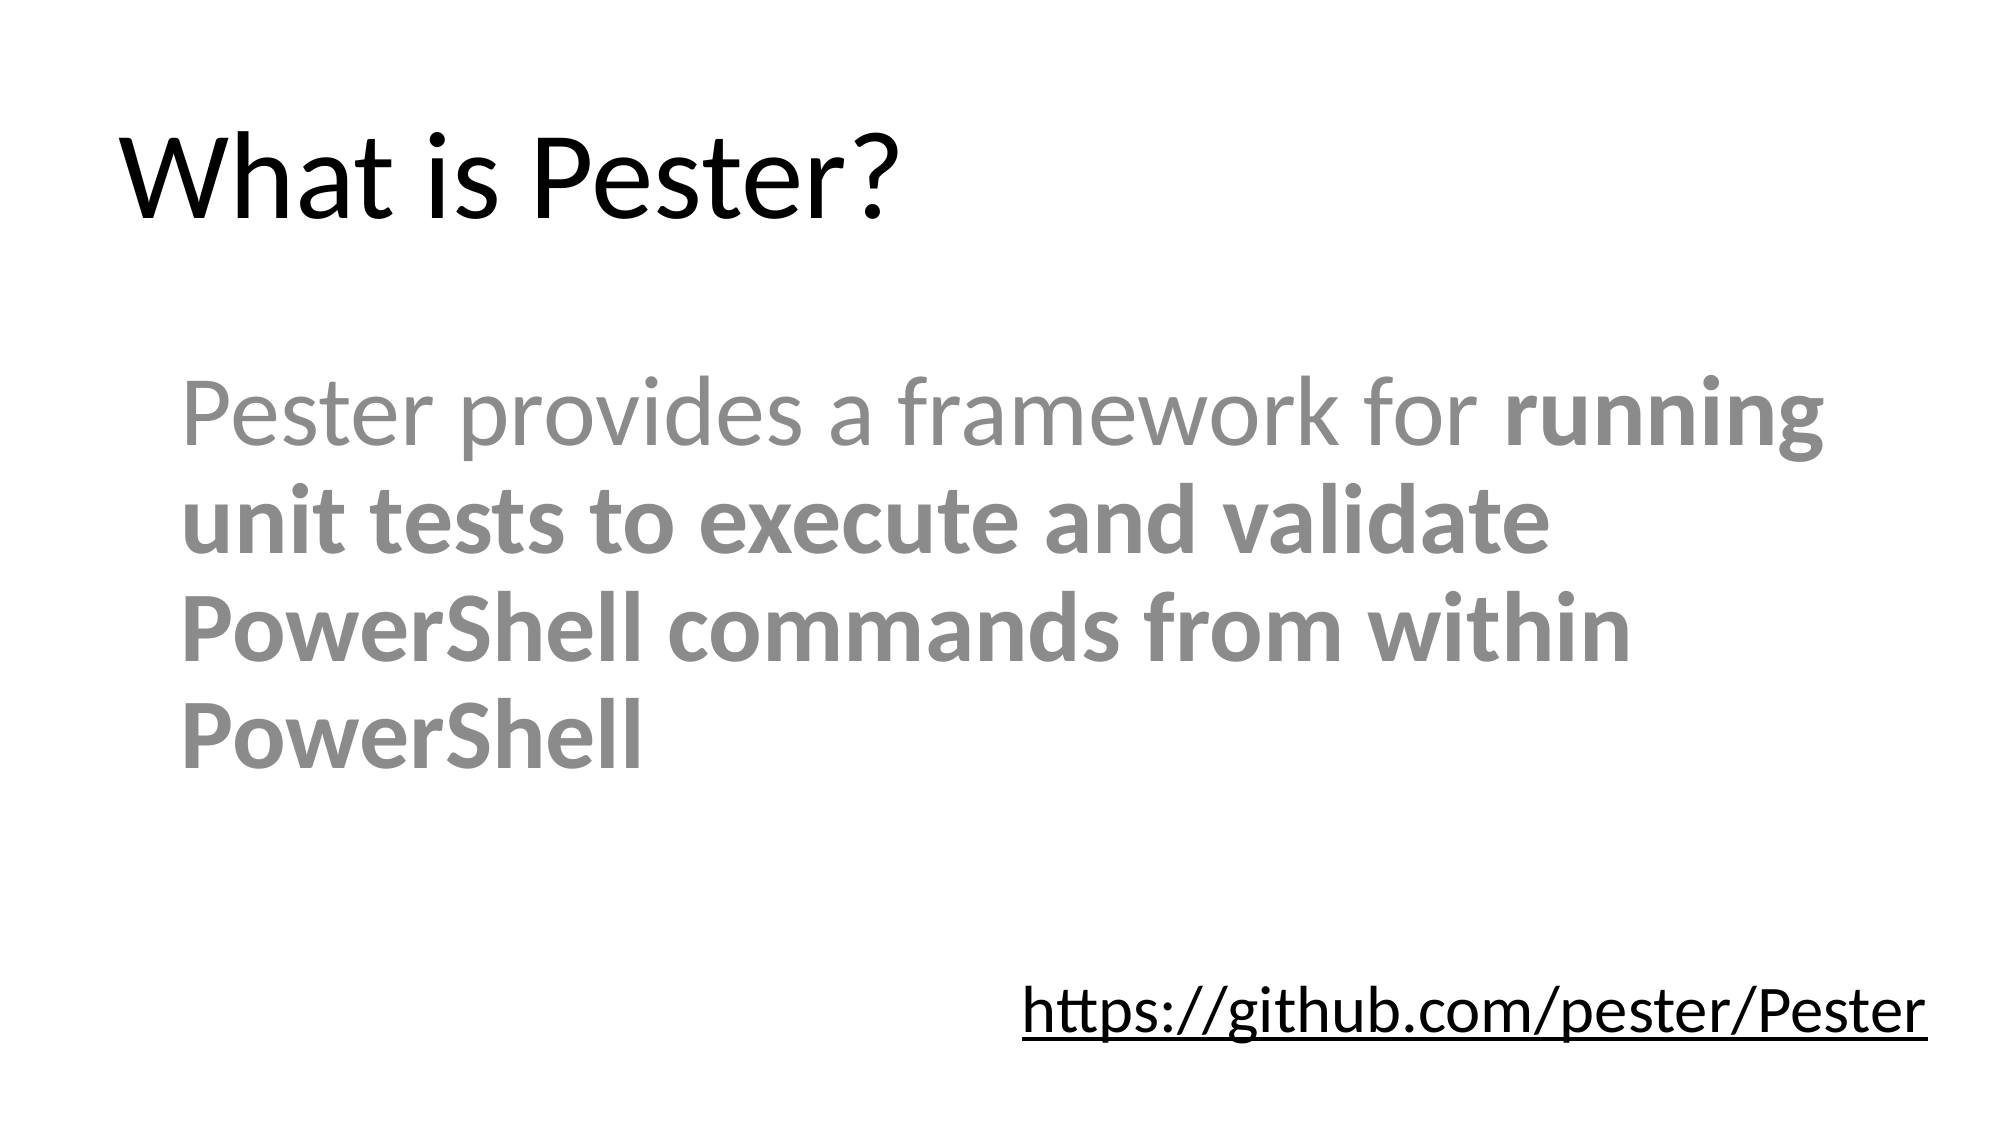

# What is Pester?
Pester provides a framework for running unit tests to execute and validate PowerShell commands from within PowerShell
https://github.com/pester/Pester